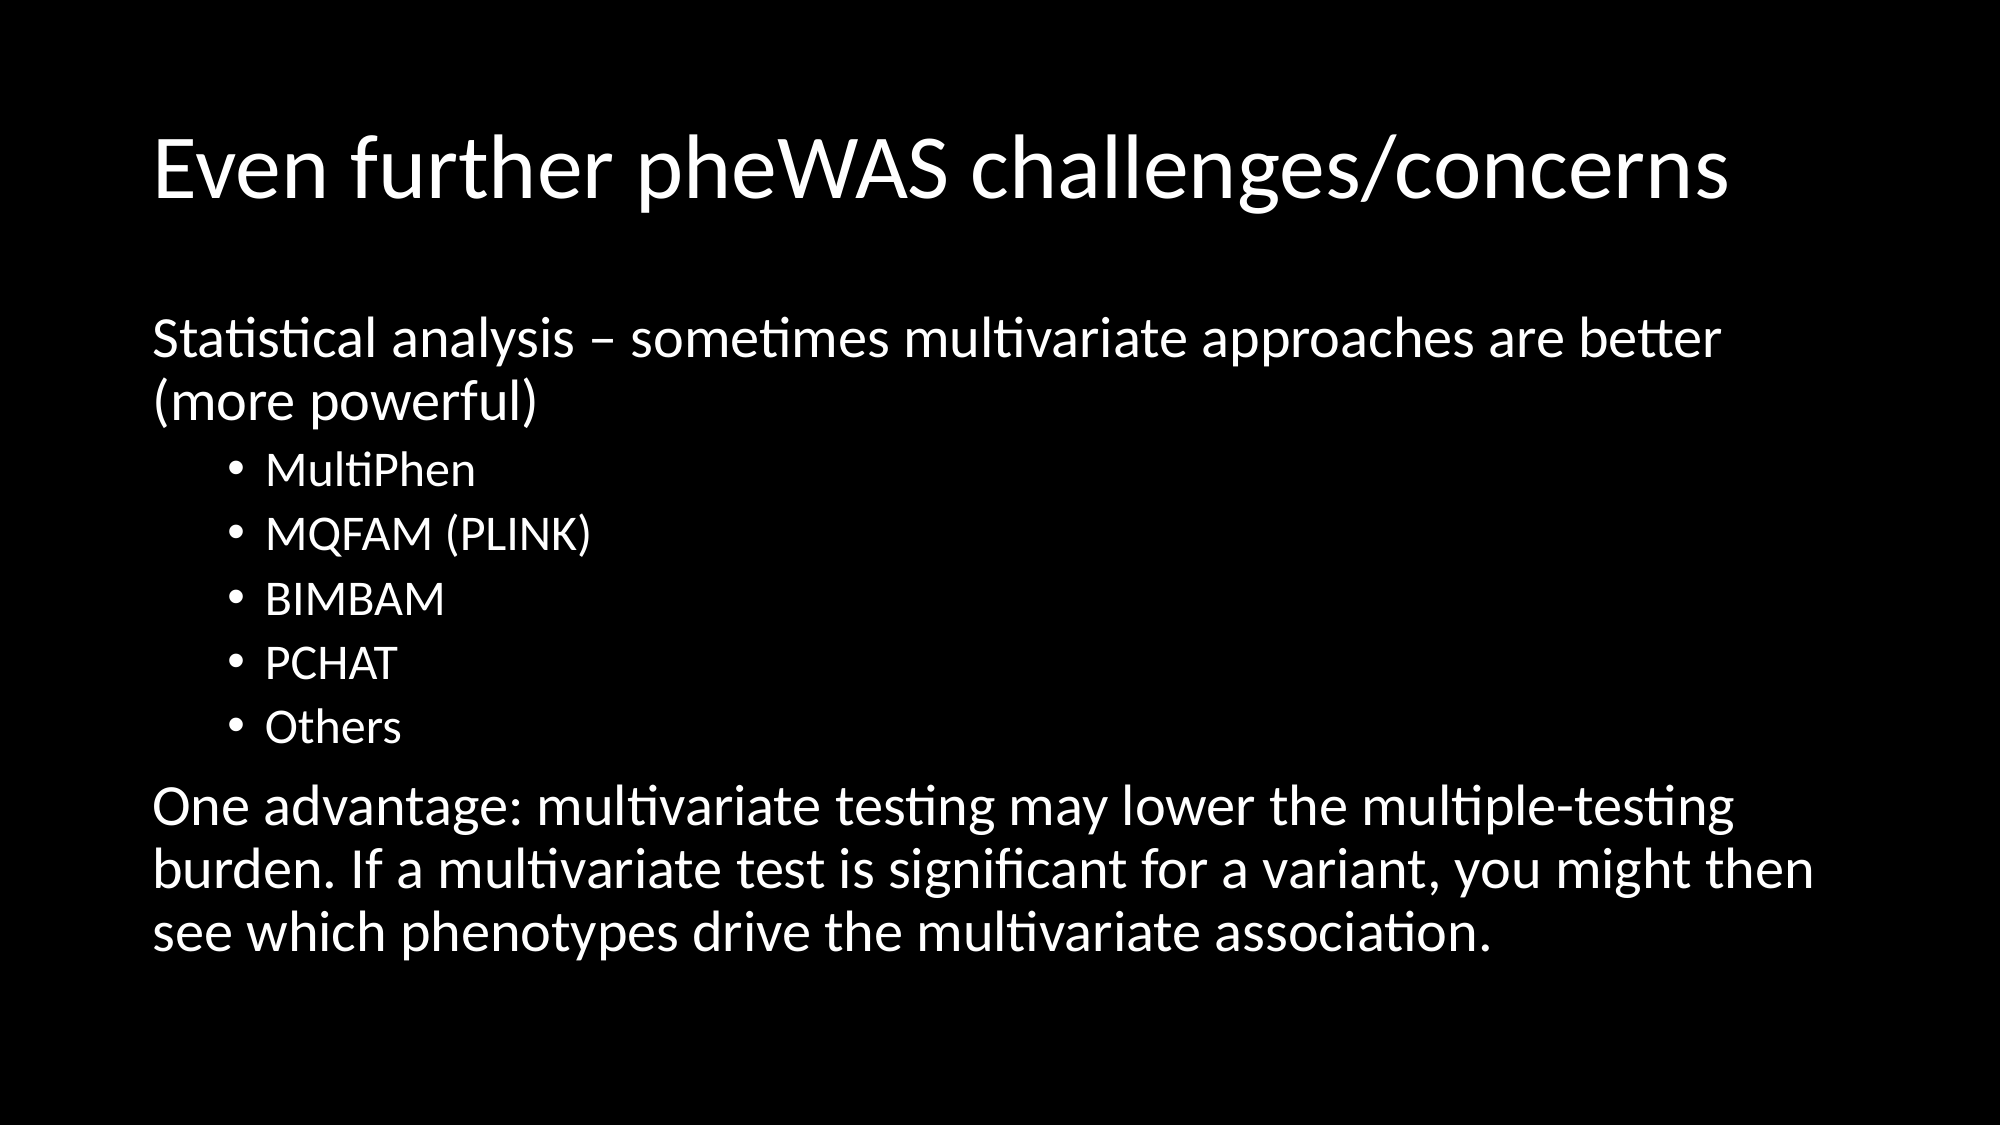

# Even further pheWAS challenges/concerns
Statistical analysis – sometimes multivariate approaches are better (more powerful)
MultiPhen
MQFAM (PLINK)
BIMBAM
PCHAT
Others
One advantage: multivariate testing may lower the multiple-testing burden. If a multivariate test is significant for a variant, you might then see which phenotypes drive the multivariate association.